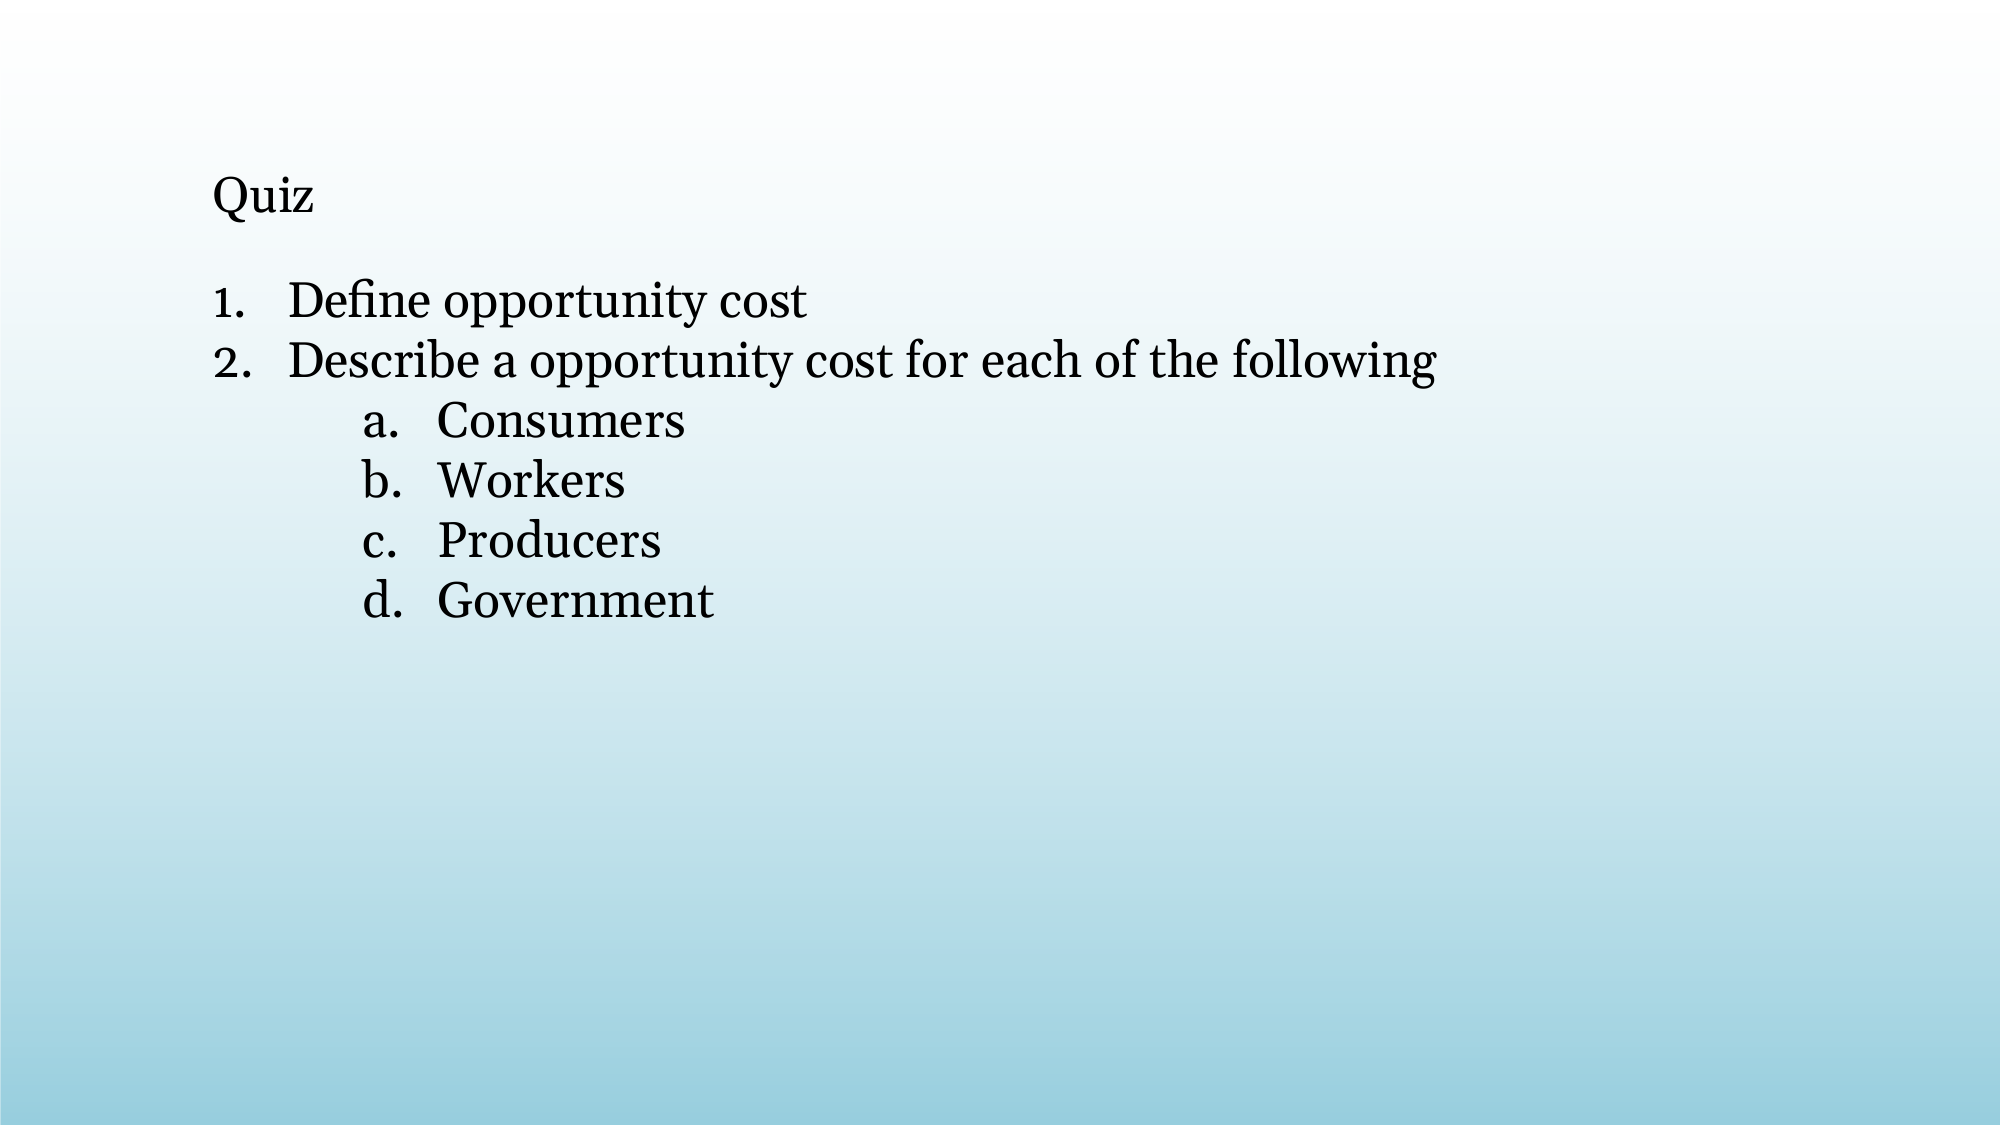

Quiz

Define opportunity cost
Describe a opportunity cost for each of the following
Consumers
Workers
Producers
Government